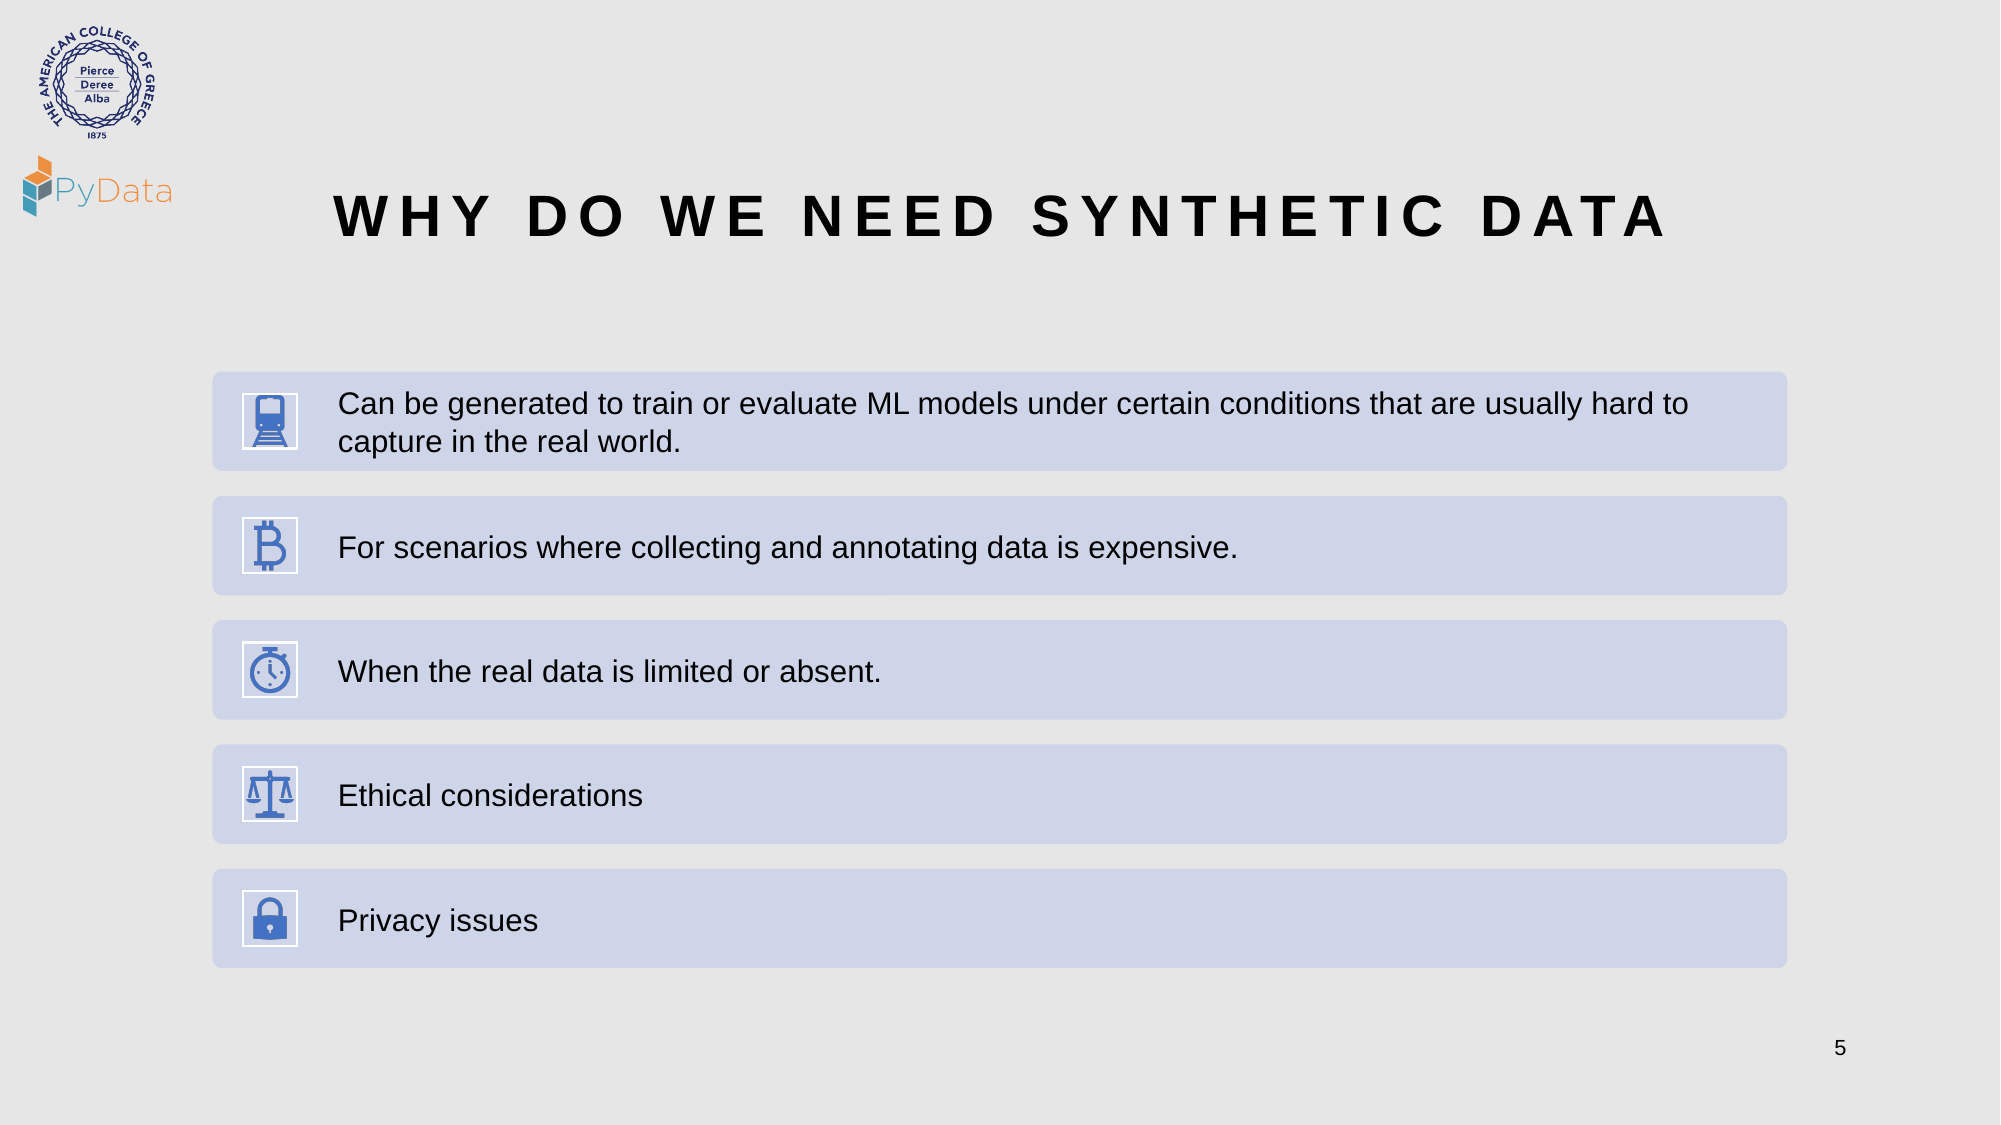

# Why do we need synthetic data
Can be generated to train or evaluate ML models under certain conditions that are usually hard to capture in the real world.
For scenarios where collecting and annotating data is expensive.
When the real data is limited or absent.
Ethical considerations
Privacy issues
5